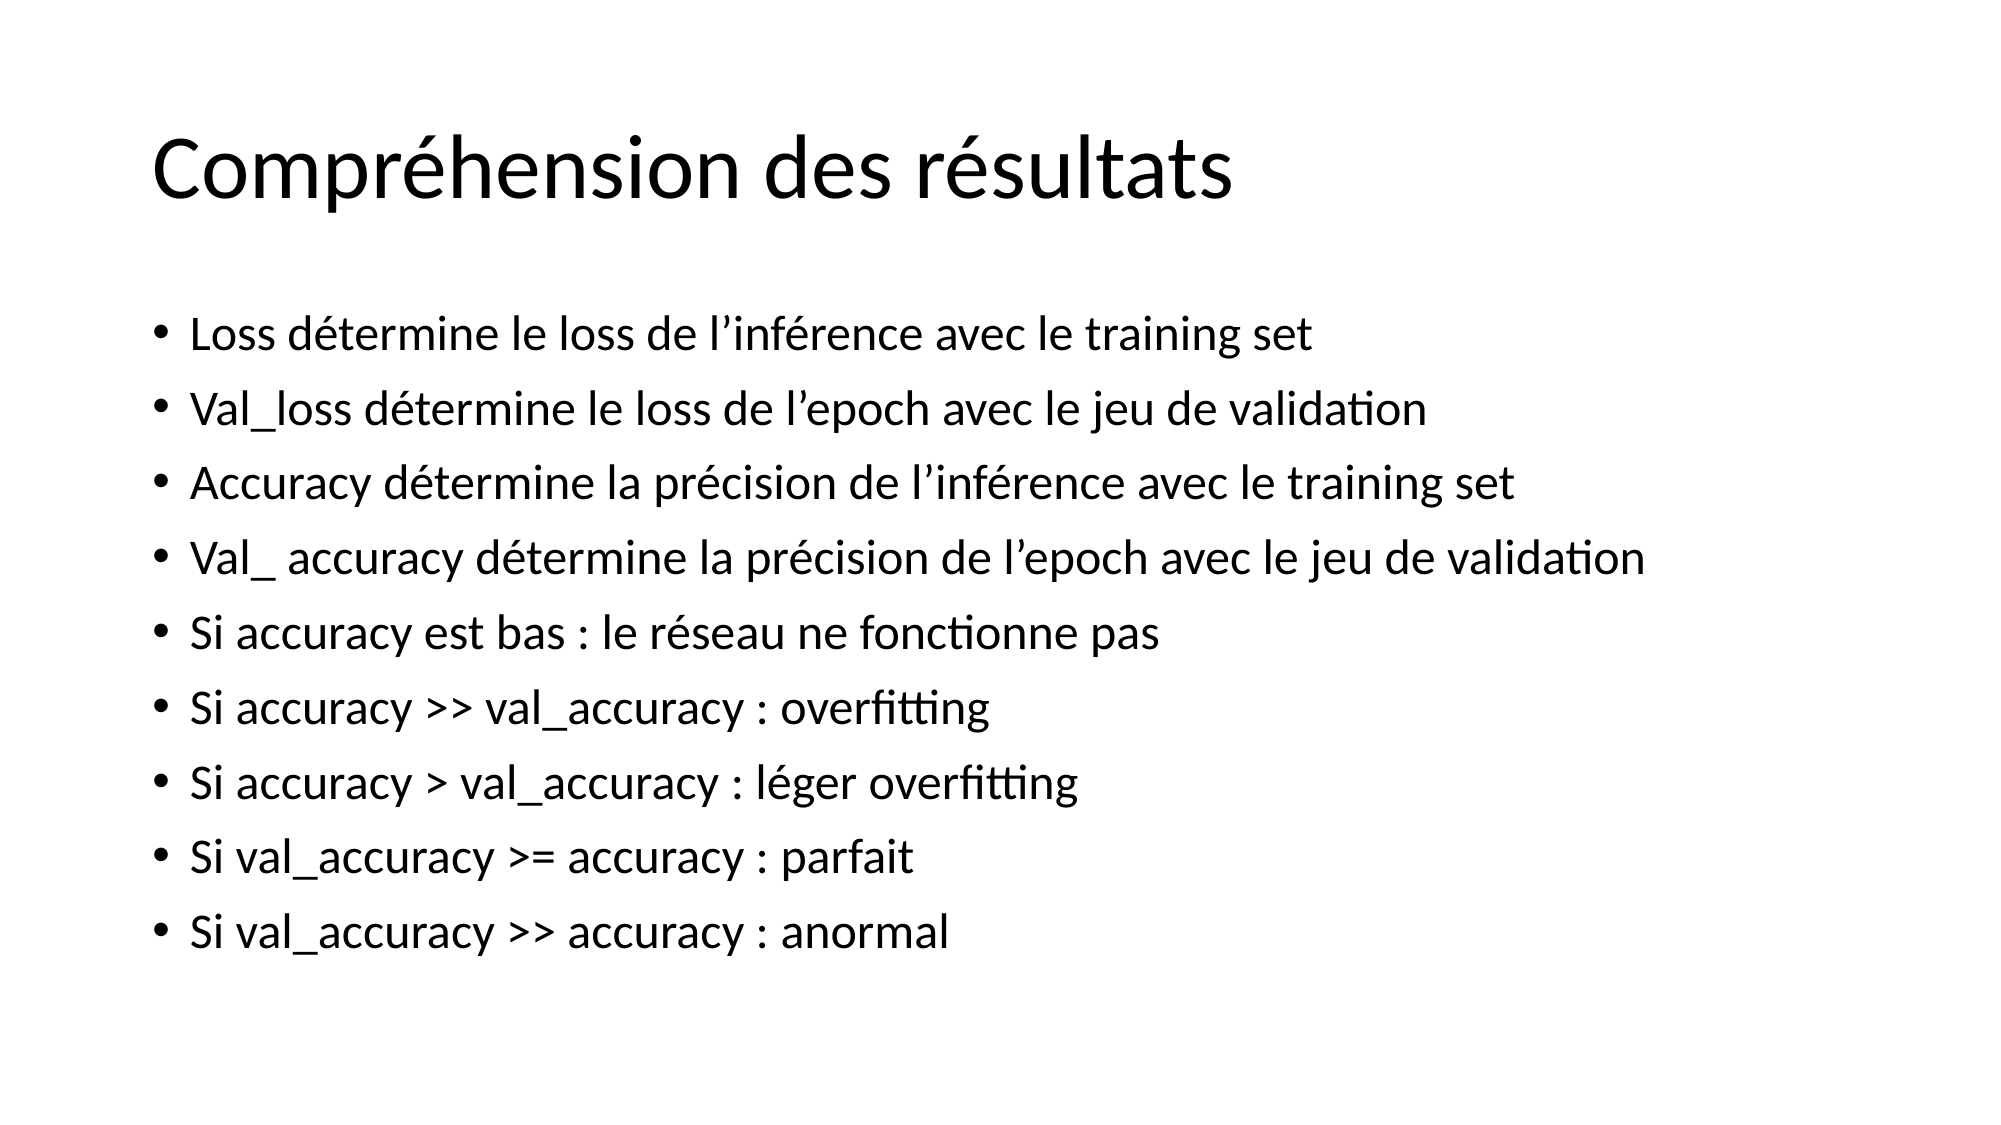

# Compréhension des résultats
Loss détermine le loss de l’inférence avec le training set
Val_loss détermine le loss de l’epoch avec le jeu de validation
Accuracy détermine la précision de l’inférence avec le training set
Val_ accuracy détermine la précision de l’epoch avec le jeu de validation
Si accuracy est bas : le réseau ne fonctionne pas
Si accuracy >> val_accuracy : overfitting
Si accuracy > val_accuracy : léger overfitting
Si val_accuracy >= accuracy : parfait
Si val_accuracy >> accuracy : anormal